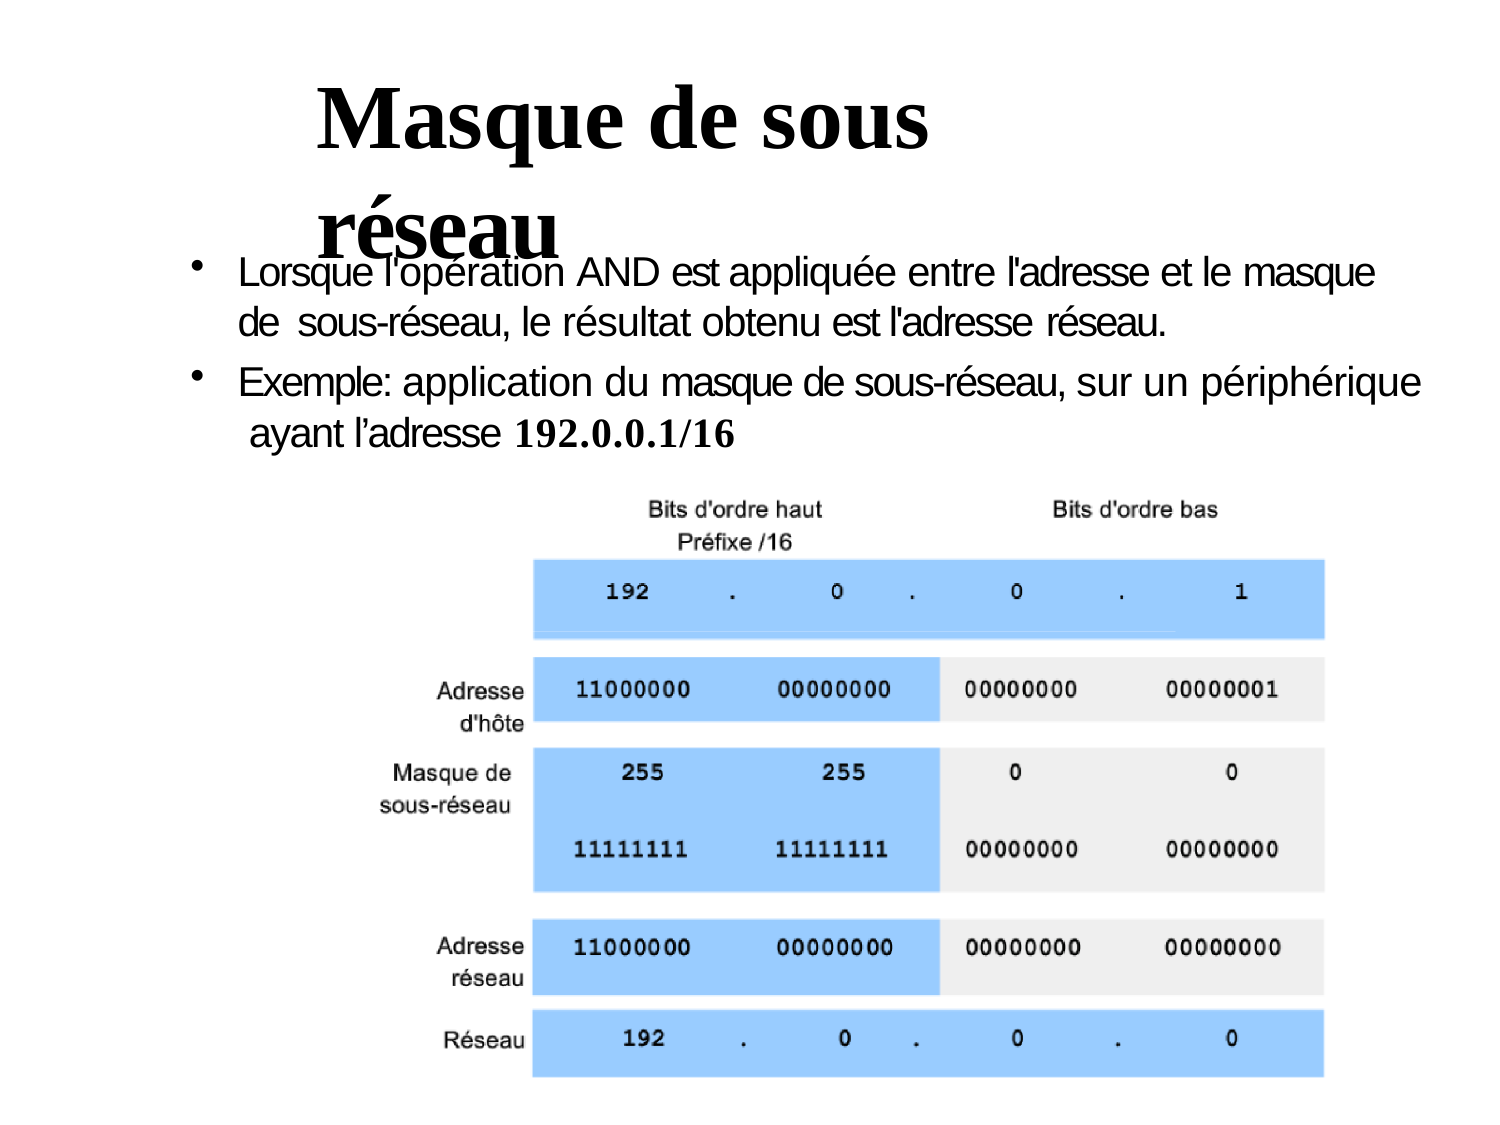

# Masque de sous réseau
Lorsque l'opération AND est appliquée entre l'adresse et le masque de  sous-réseau, le résultat obtenu est l'adresse réseau.
Exemple: application du masque de sous-réseau, sur un périphérique  ayant l’adresse 192.0.0.1/16